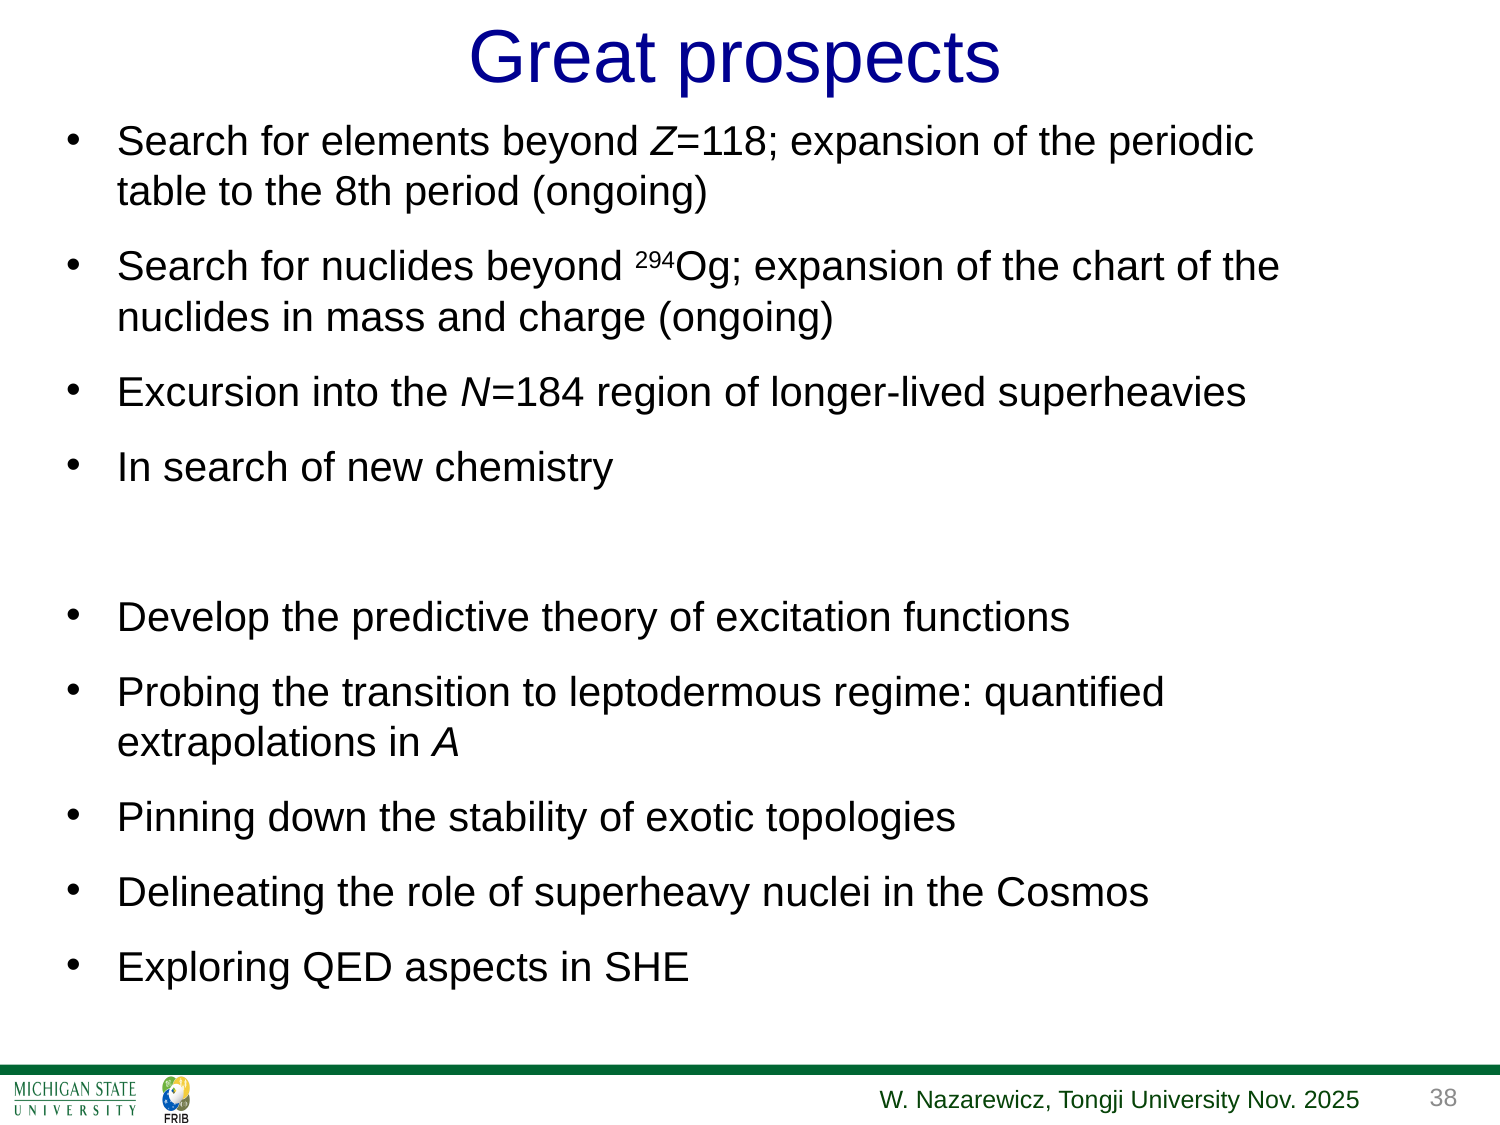

Great prospects
Search for elements beyond Z=118; expansion of the periodic table to the 8th period (ongoing)
Search for nuclides beyond 294Og; expansion of the chart of the nuclides in mass and charge (ongoing)
Excursion into the N=184 region of longer-lived superheavies
In search of new chemistry

Develop the predictive theory of excitation functions
Probing the transition to leptodermous regime: quantified extrapolations in A
Pinning down the stability of exotic topologies
Delineating the role of superheavy nuclei in the Cosmos
Exploring QED aspects in SHE
W. Nazarewicz, Tongji University Nov. 2025
38